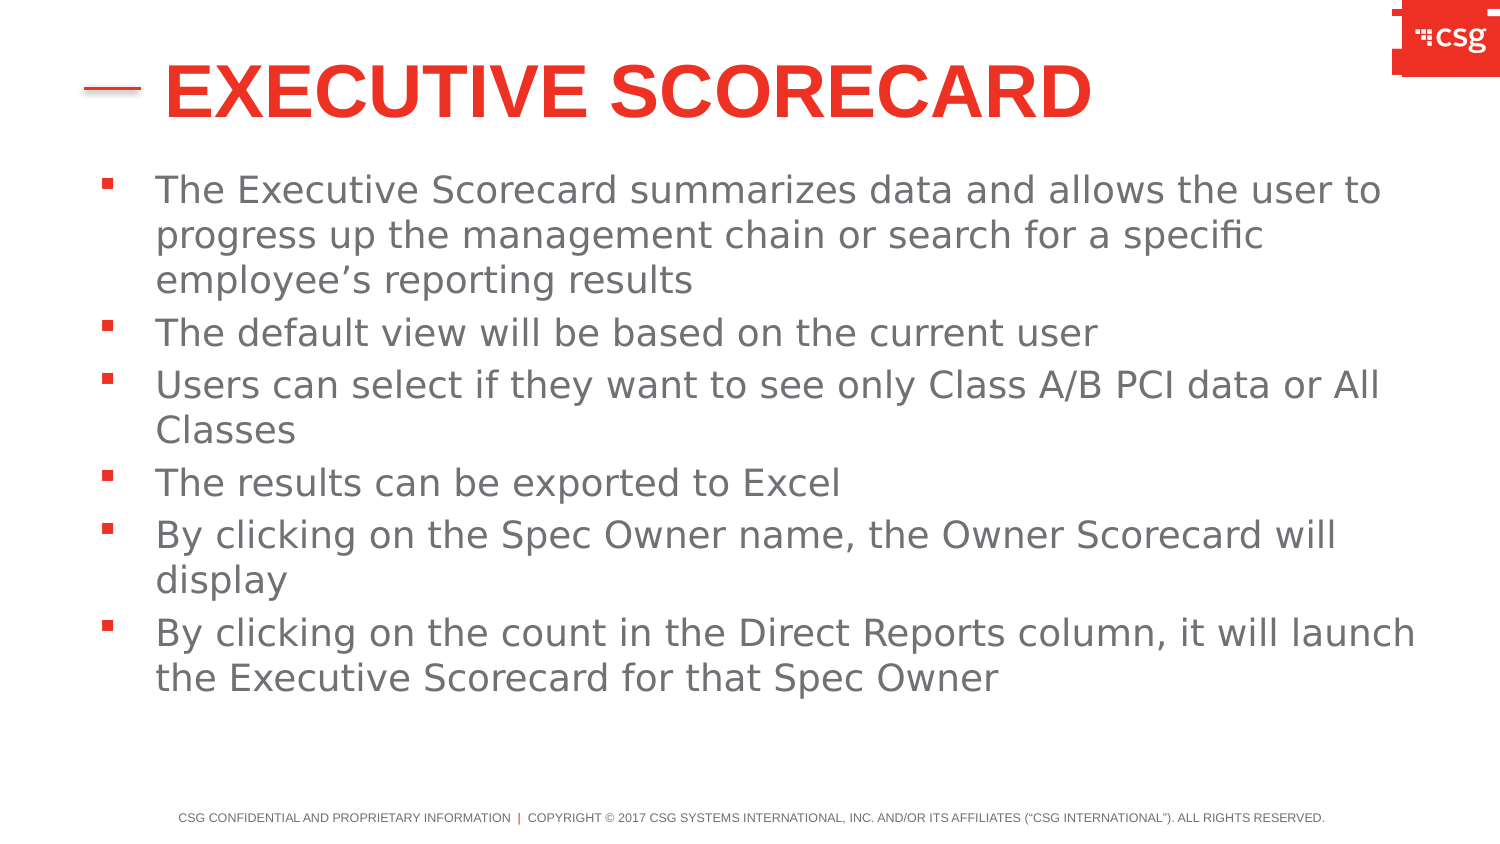

Executive Scorecard
The Executive Scorecard summarizes data and allows the user to progress up the management chain or search for a specific employee’s reporting results
The default view will be based on the current user
Users can select if they want to see only Class A/B PCI data or All Classes
The results can be exported to Excel
By clicking on the Spec Owner name, the Owner Scorecard will display
By clicking on the count in the Direct Reports column, it will launch the Executive Scorecard for that Spec Owner